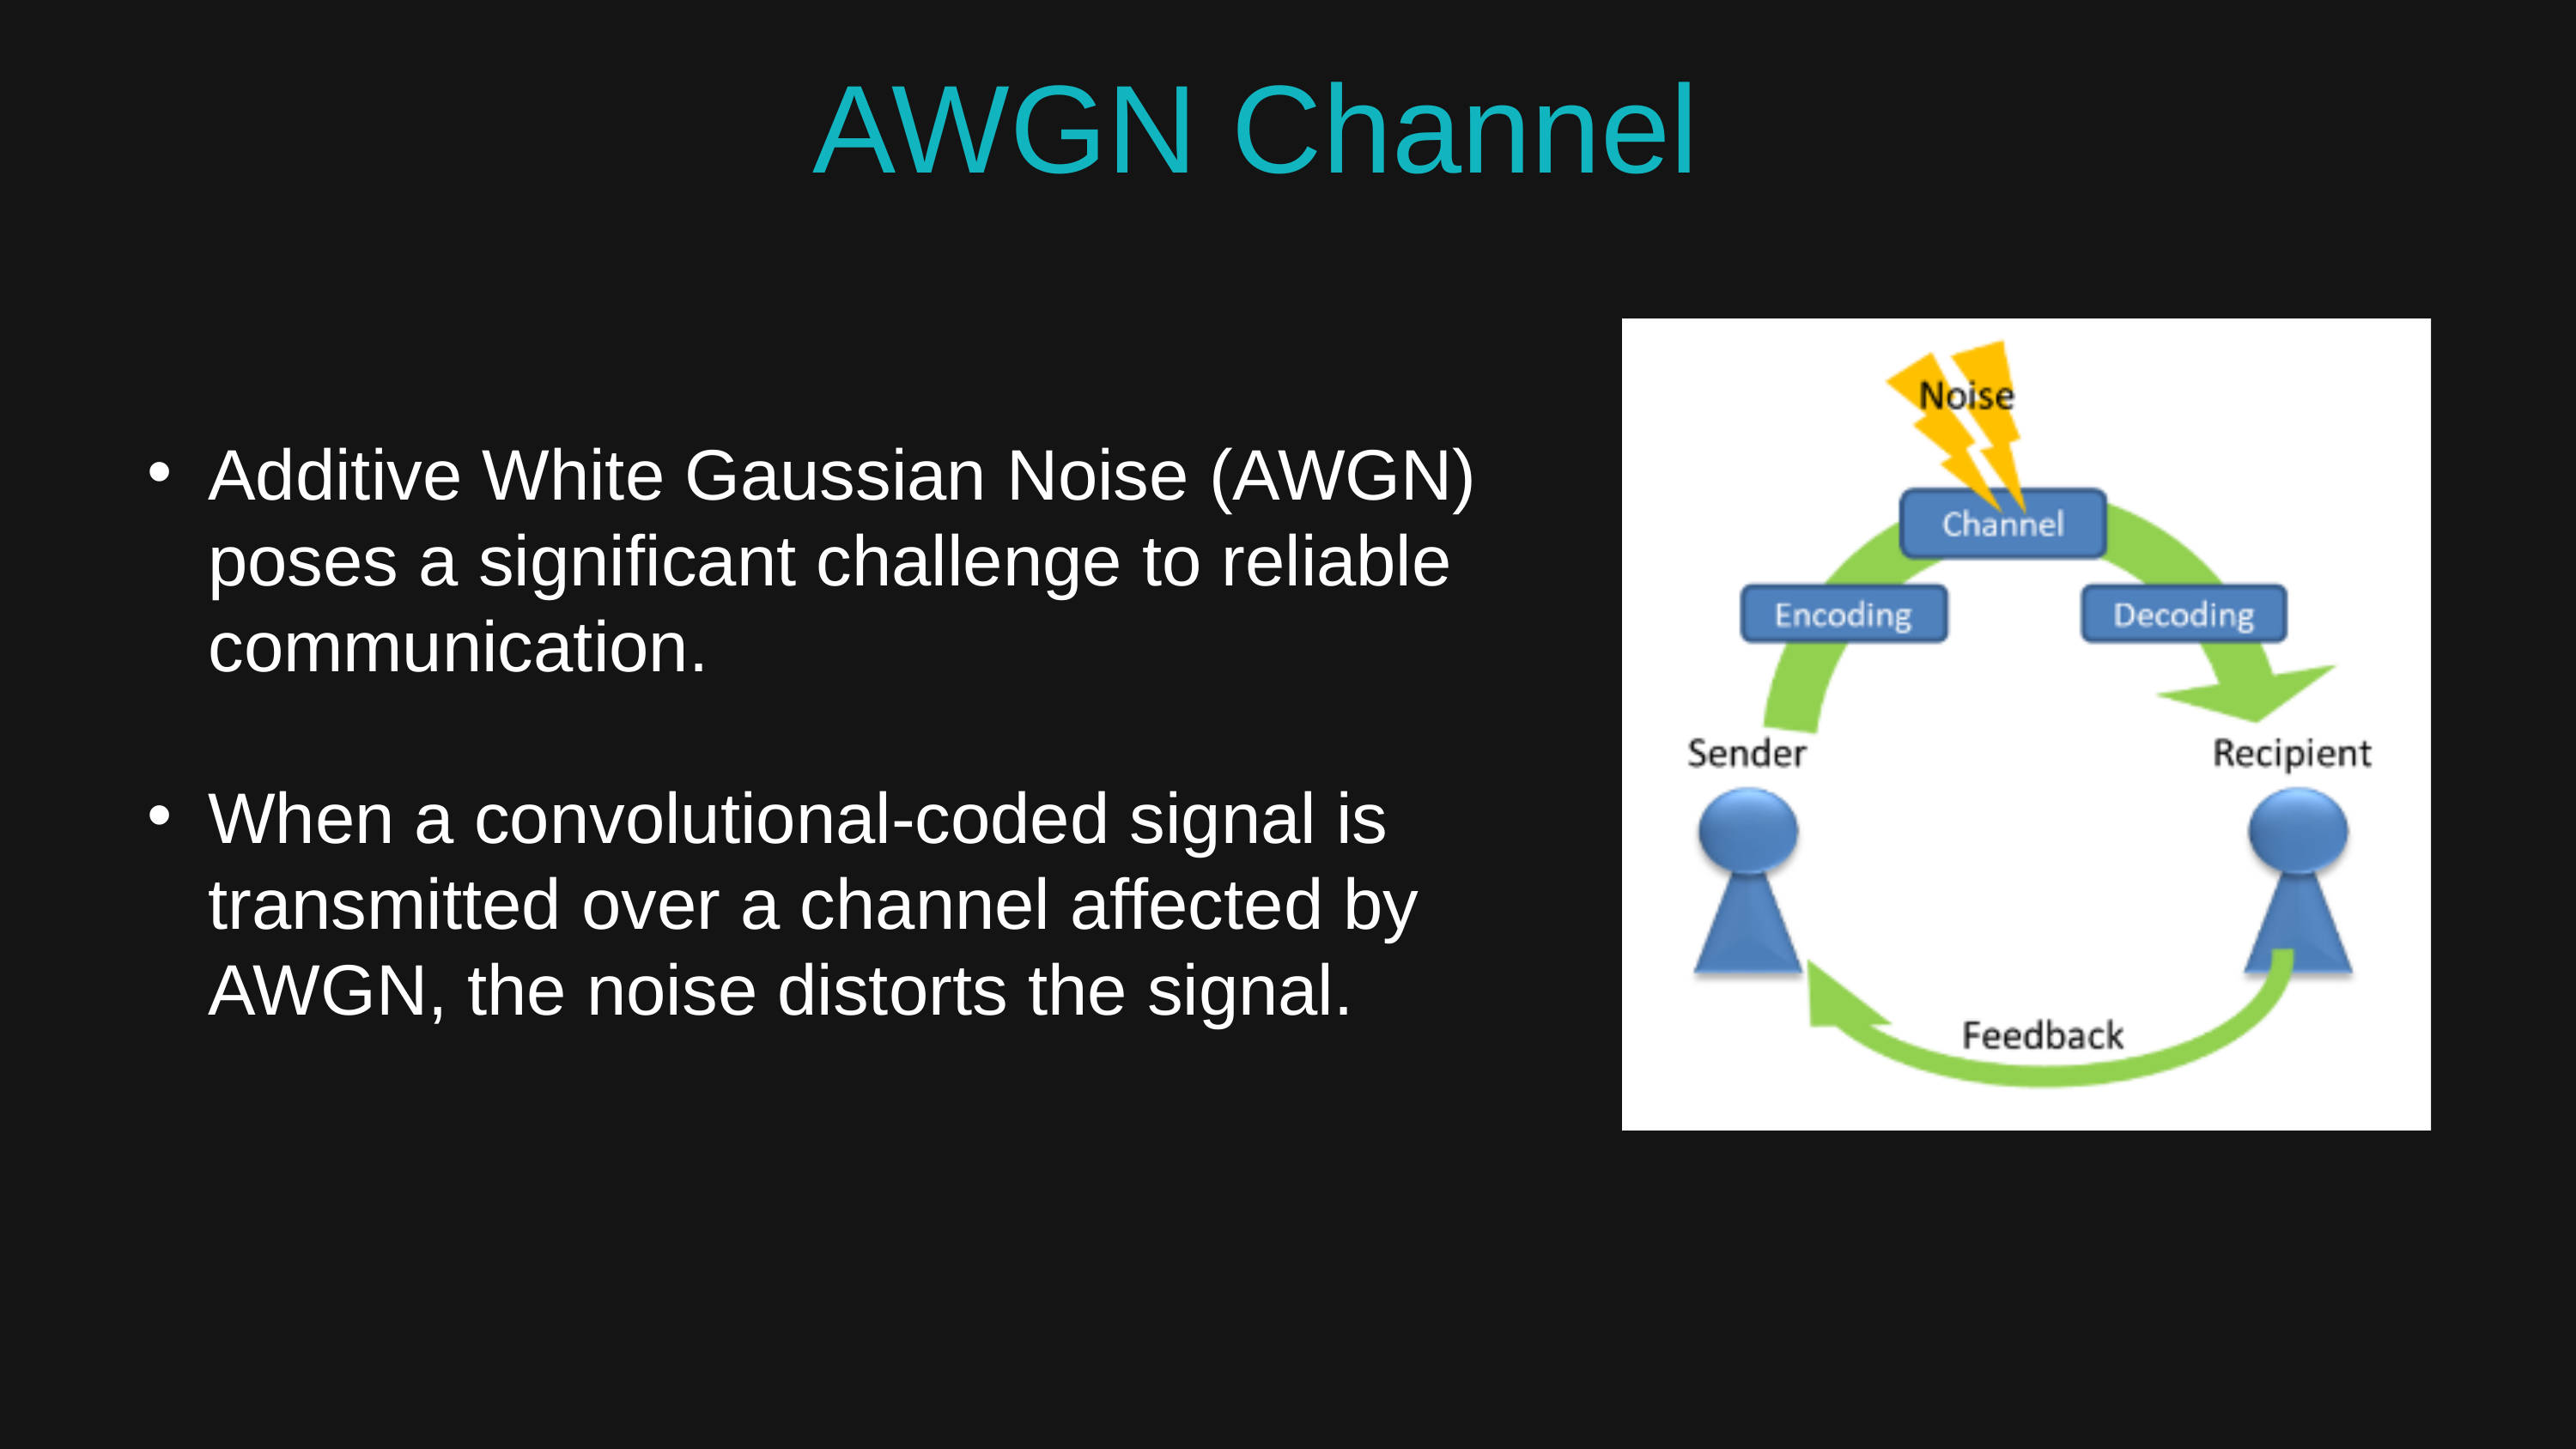

AWGN Channel

Additive White Gaussian Noise (AWGN) poses a significant challenge to reliable communication.

When a convolutional-coded signal is transmitted over a channel affected by AWGN, the noise distorts the signal.